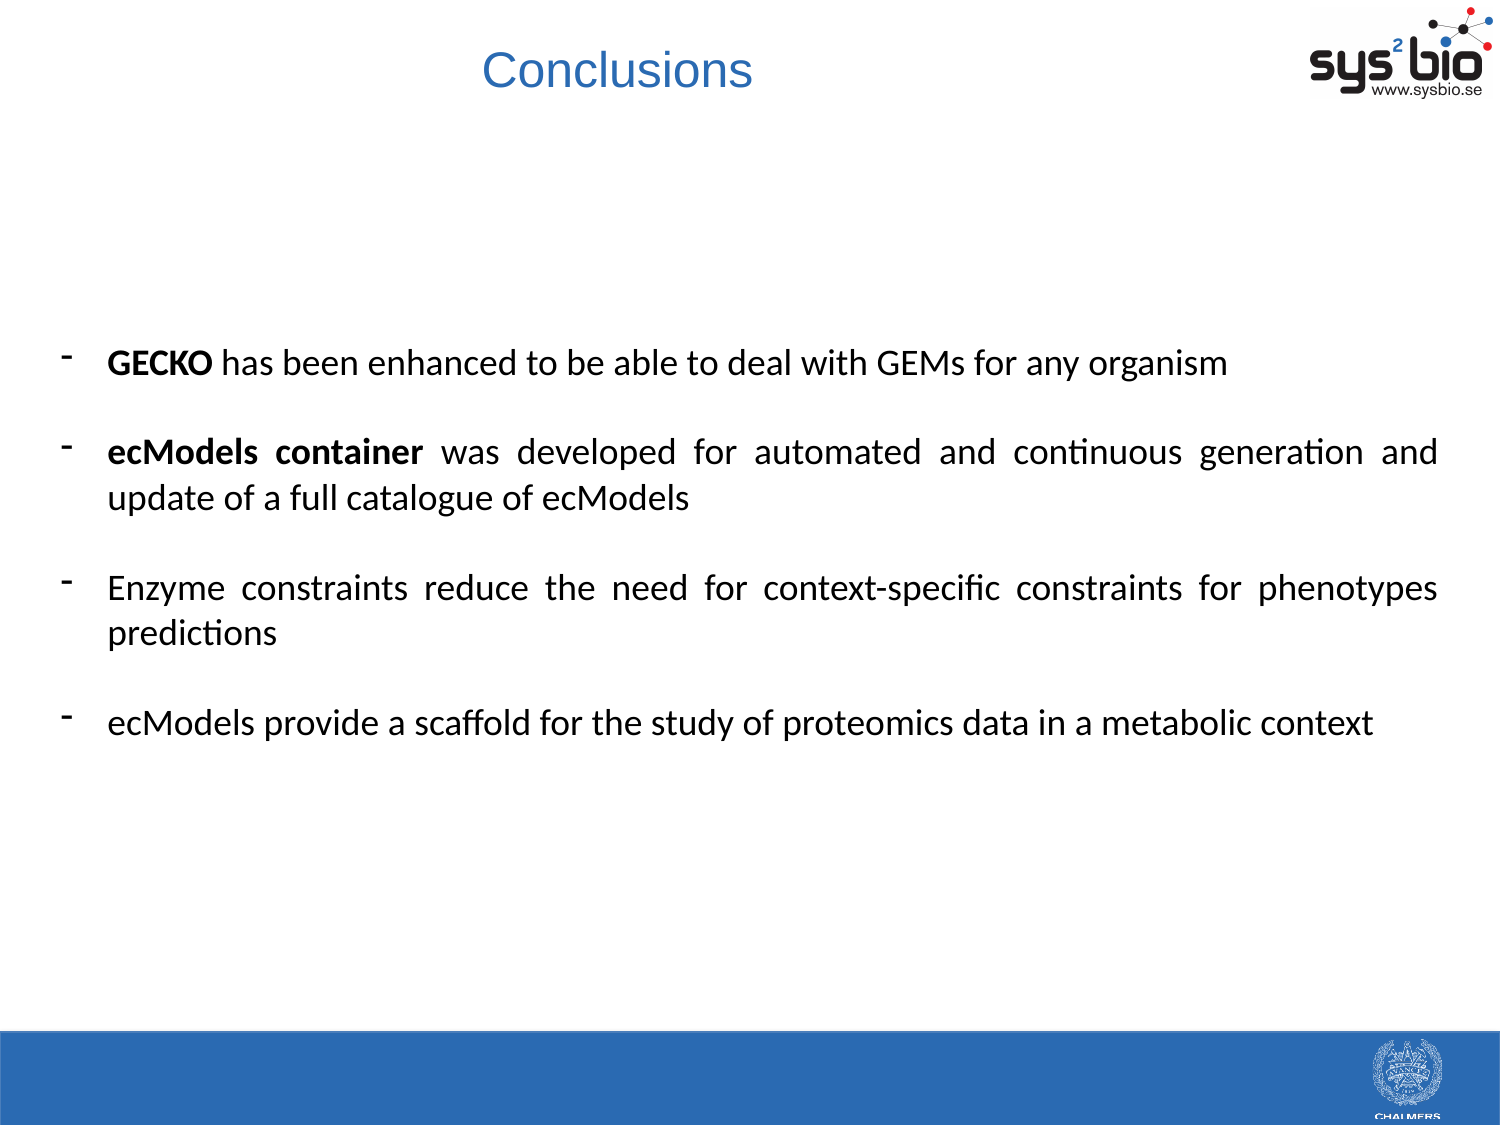

# Conclusions
GECKO has been enhanced to be able to deal with GEMs for any organism

ecModels container was developed for automated and continuous generation and update of a full catalogue of ecModels

Enzyme constraints reduce the need for context-specific constraints for phenotypes predictions

ecModels provide a scaffold for the study of proteomics data in a metabolic context